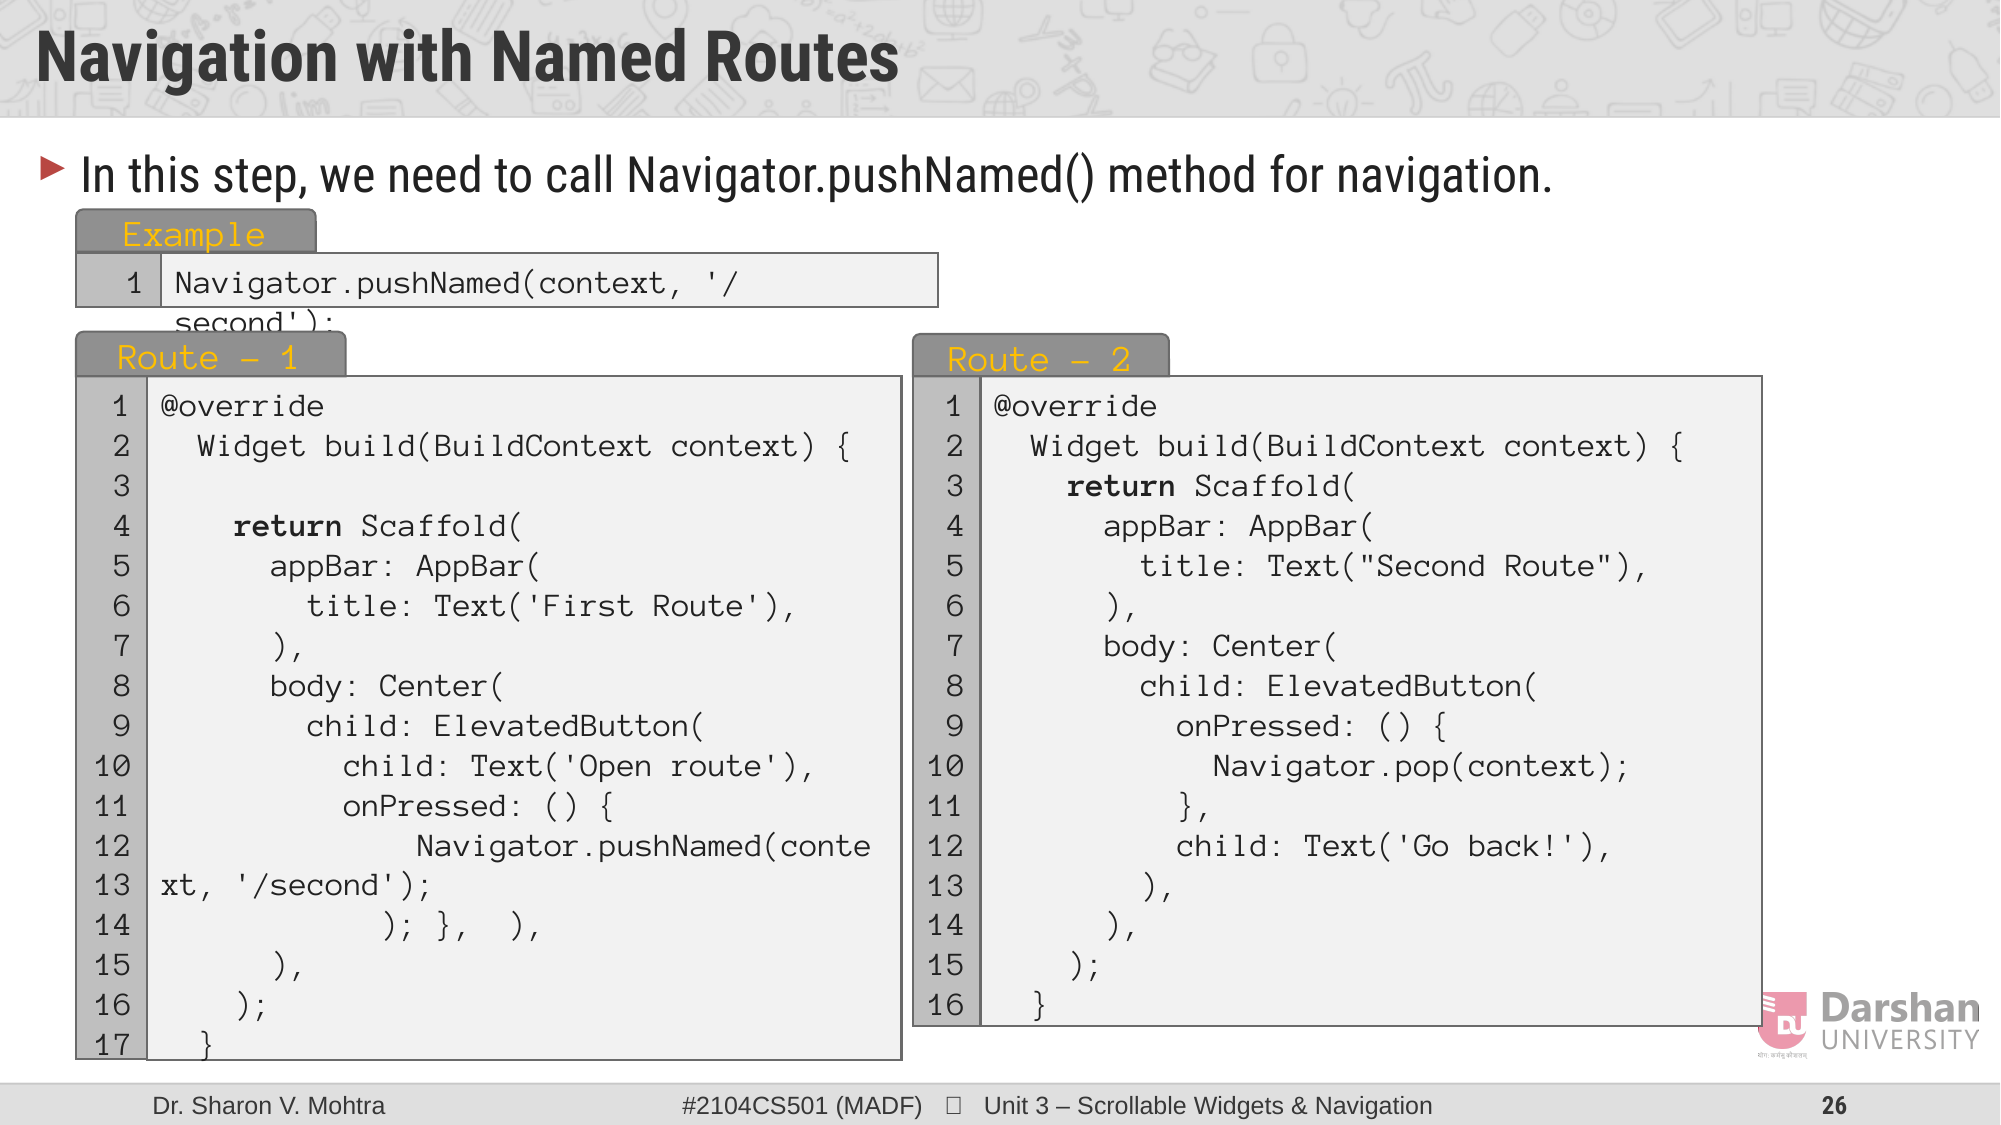

# Navigation with Named Routes
In this step, we need to call Navigator.pushNamed() method for navigation.
Example
1
Navigator.pushNamed(context, '/second');
Route - 1
1
2
3
4
5
6
7
8
9
10
11
12
13
14
15
16
17
@override
  Widget build(BuildContext context) {
    return Scaffold(
      appBar: AppBar(
        title: Text('First Route'),
      ),
      body: Center(
        child: ElevatedButton(
          child: Text('Open route'),
          onPressed: () {
              Navigator.pushNamed(context, '/second');
            ); },  ),
      ),
    );
  }
Route - 2
1
2
3
4
5
6
7
8
9
10
11
12
13
14
15
16
@override
  Widget build(BuildContext context) {
    return Scaffold(
      appBar: AppBar(
        title: Text("Second Route"),
      ),
      body: Center(
        child: ElevatedButton(
          onPressed: () {
            Navigator.pop(context);
          },
          child: Text('Go back!'),
        ),
      ),
    );
  }